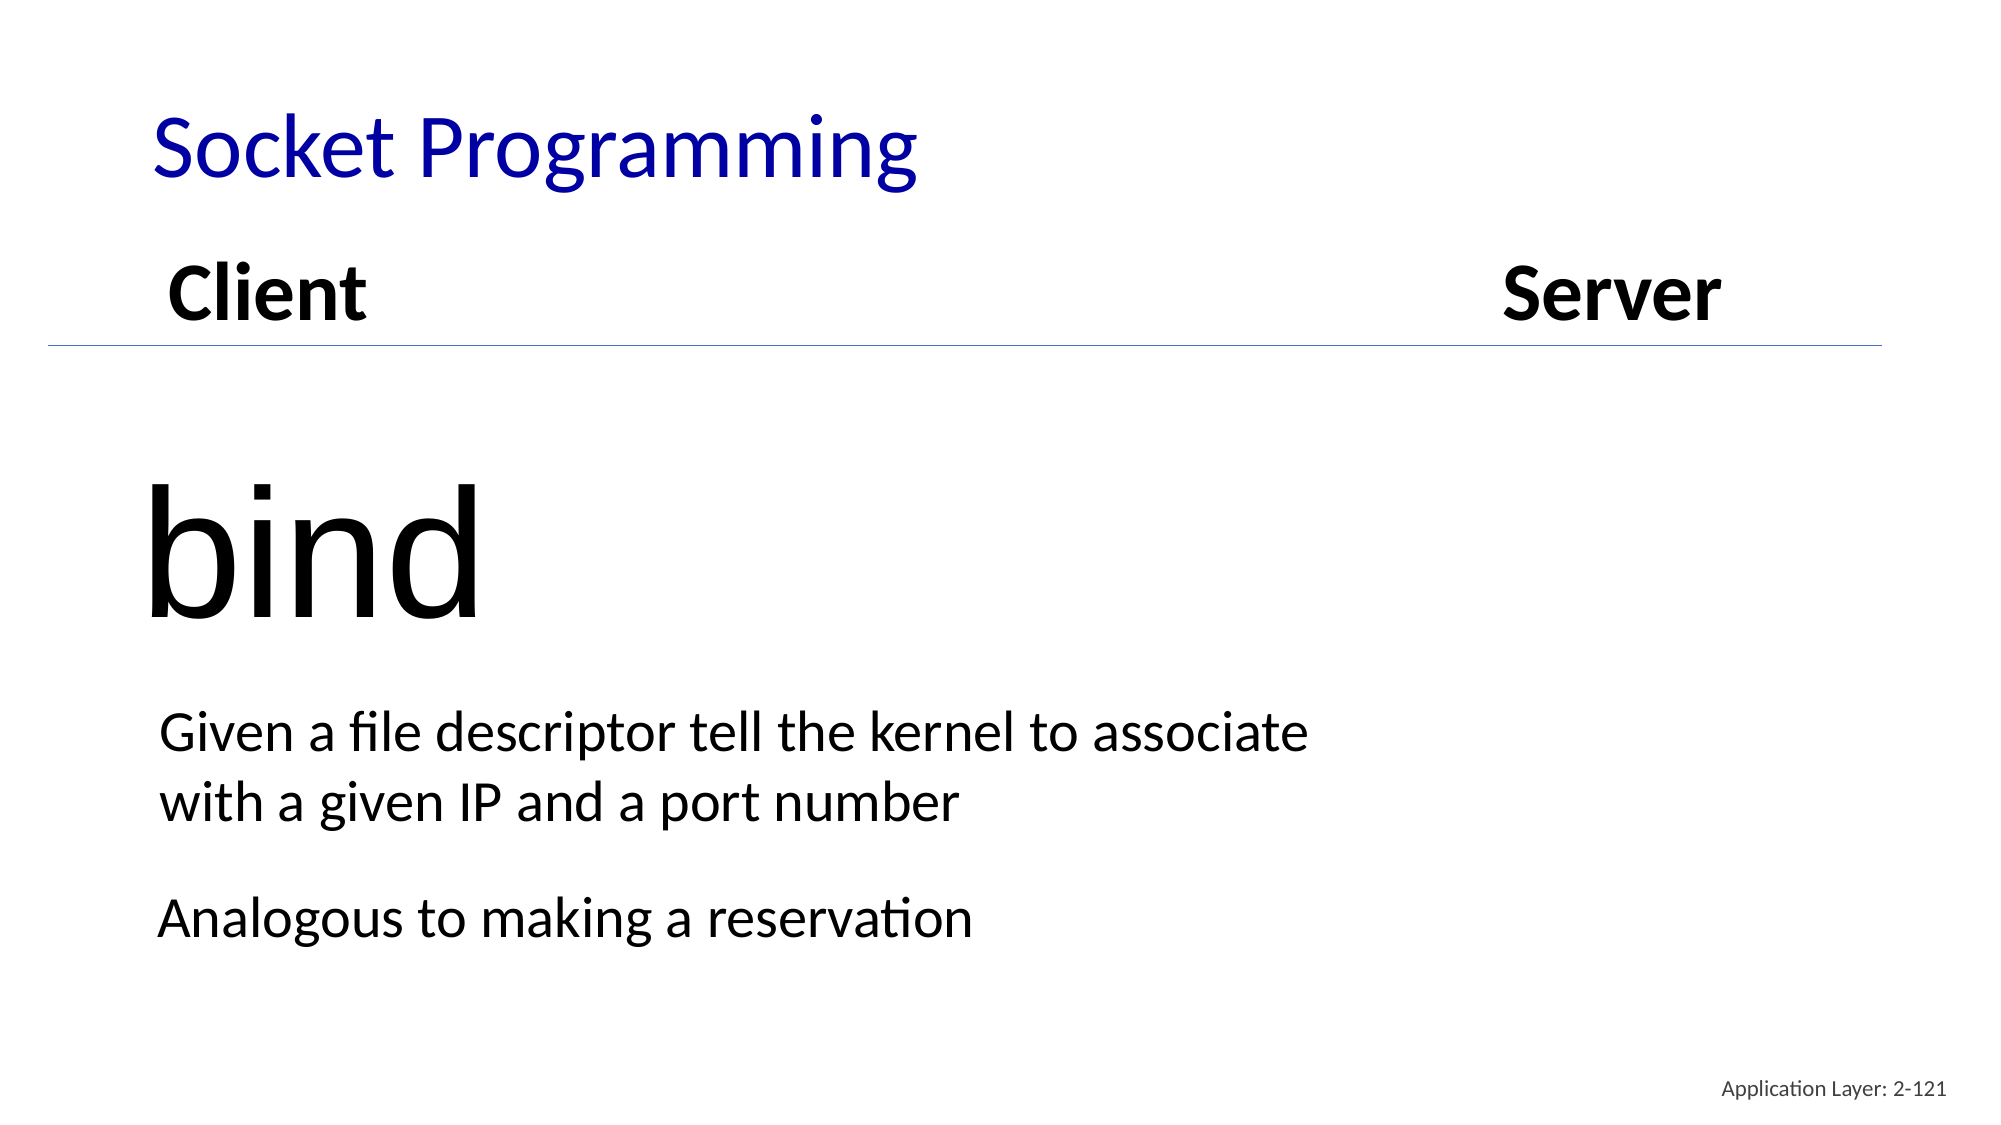

# Socket Programming
Client
Server
bind
Given a file descriptor tell the kernel to associate with a given IP and a port number
Analogous to making a reservation
Application Layer: 2-121